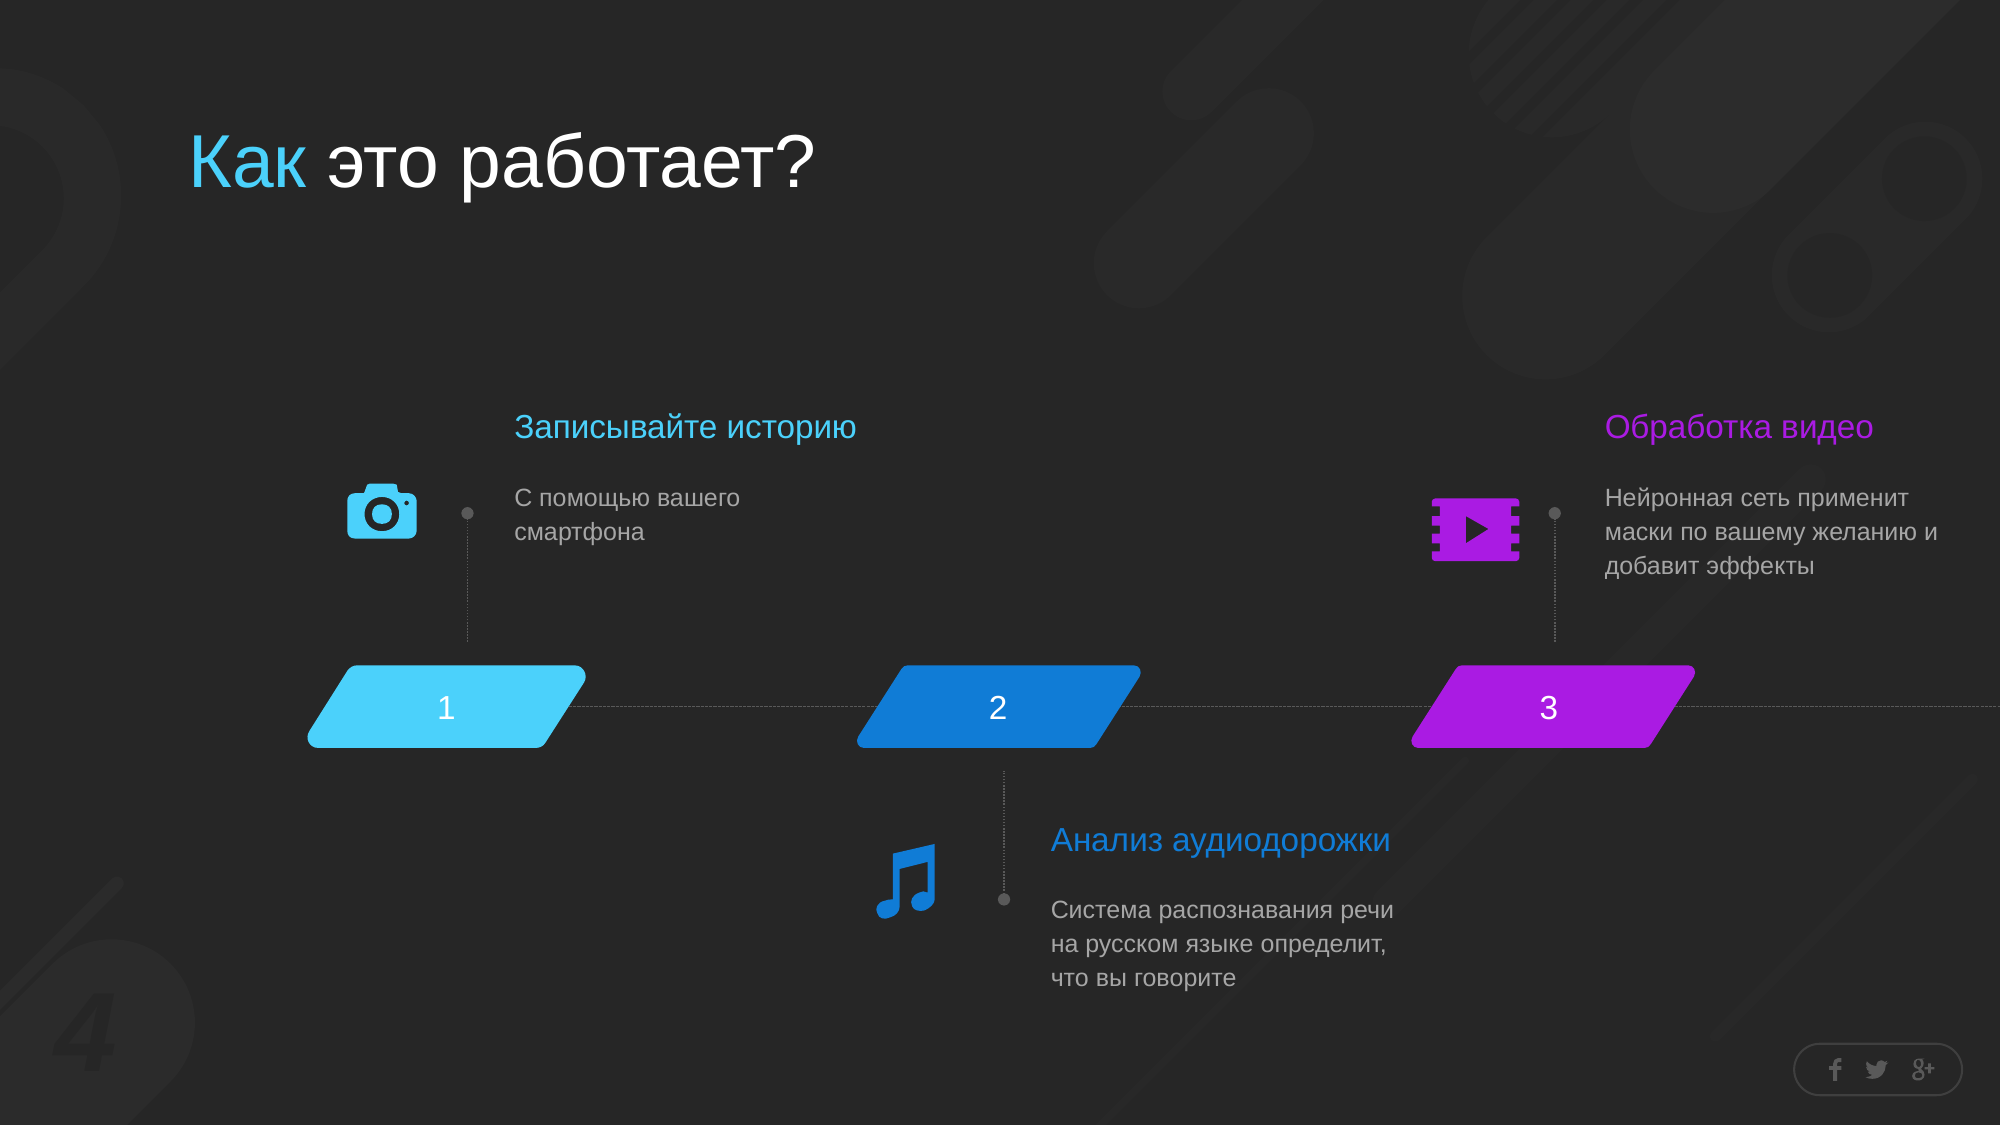

Как это работает?

Записывайте историю
Обработка видео
С помощью вашего смартфона
Нейронная сеть применит маски по вашему желанию и добавит эффекты

1

2

3
Анализ аудиодорожки

Система распознавания речи на русском языке определит, что вы говорите